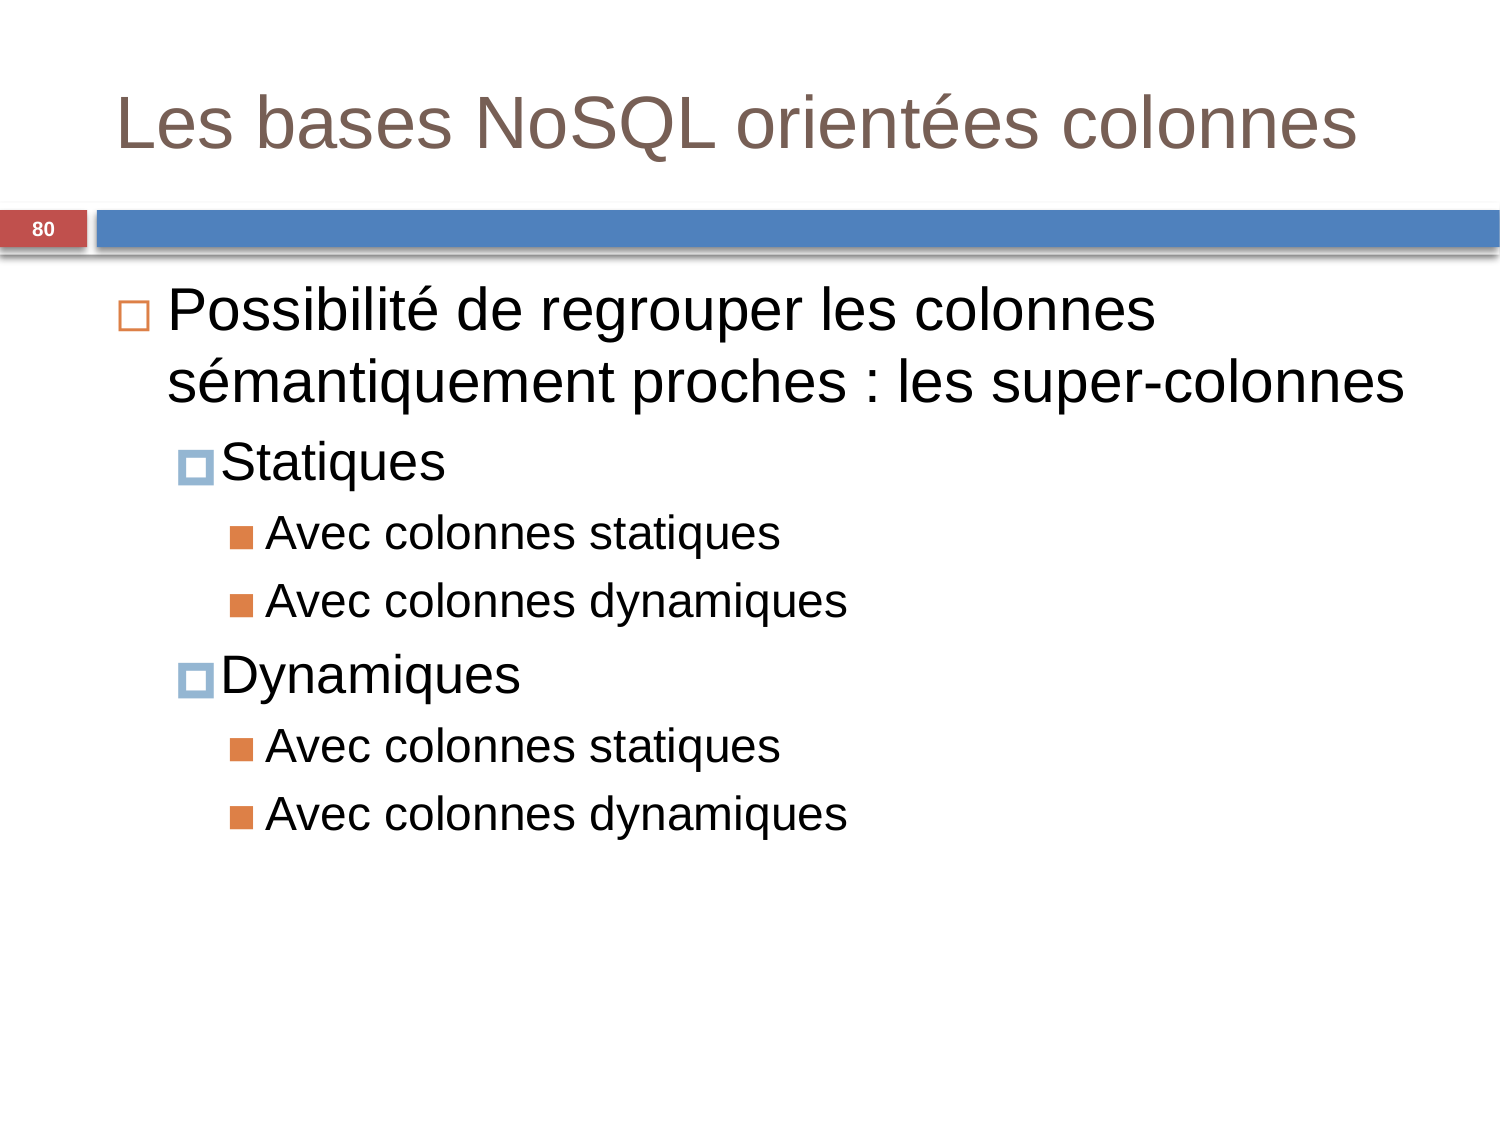

Les bases NoSQL orientées colonnes
80
Possibilité de regrouper les colonnes sémantiquement proches : les super-colonnes
Statiques
Avec colonnes statiques
Avec colonnes dynamiques
Dynamiques
Avec colonnes statiques
Avec colonnes dynamiques